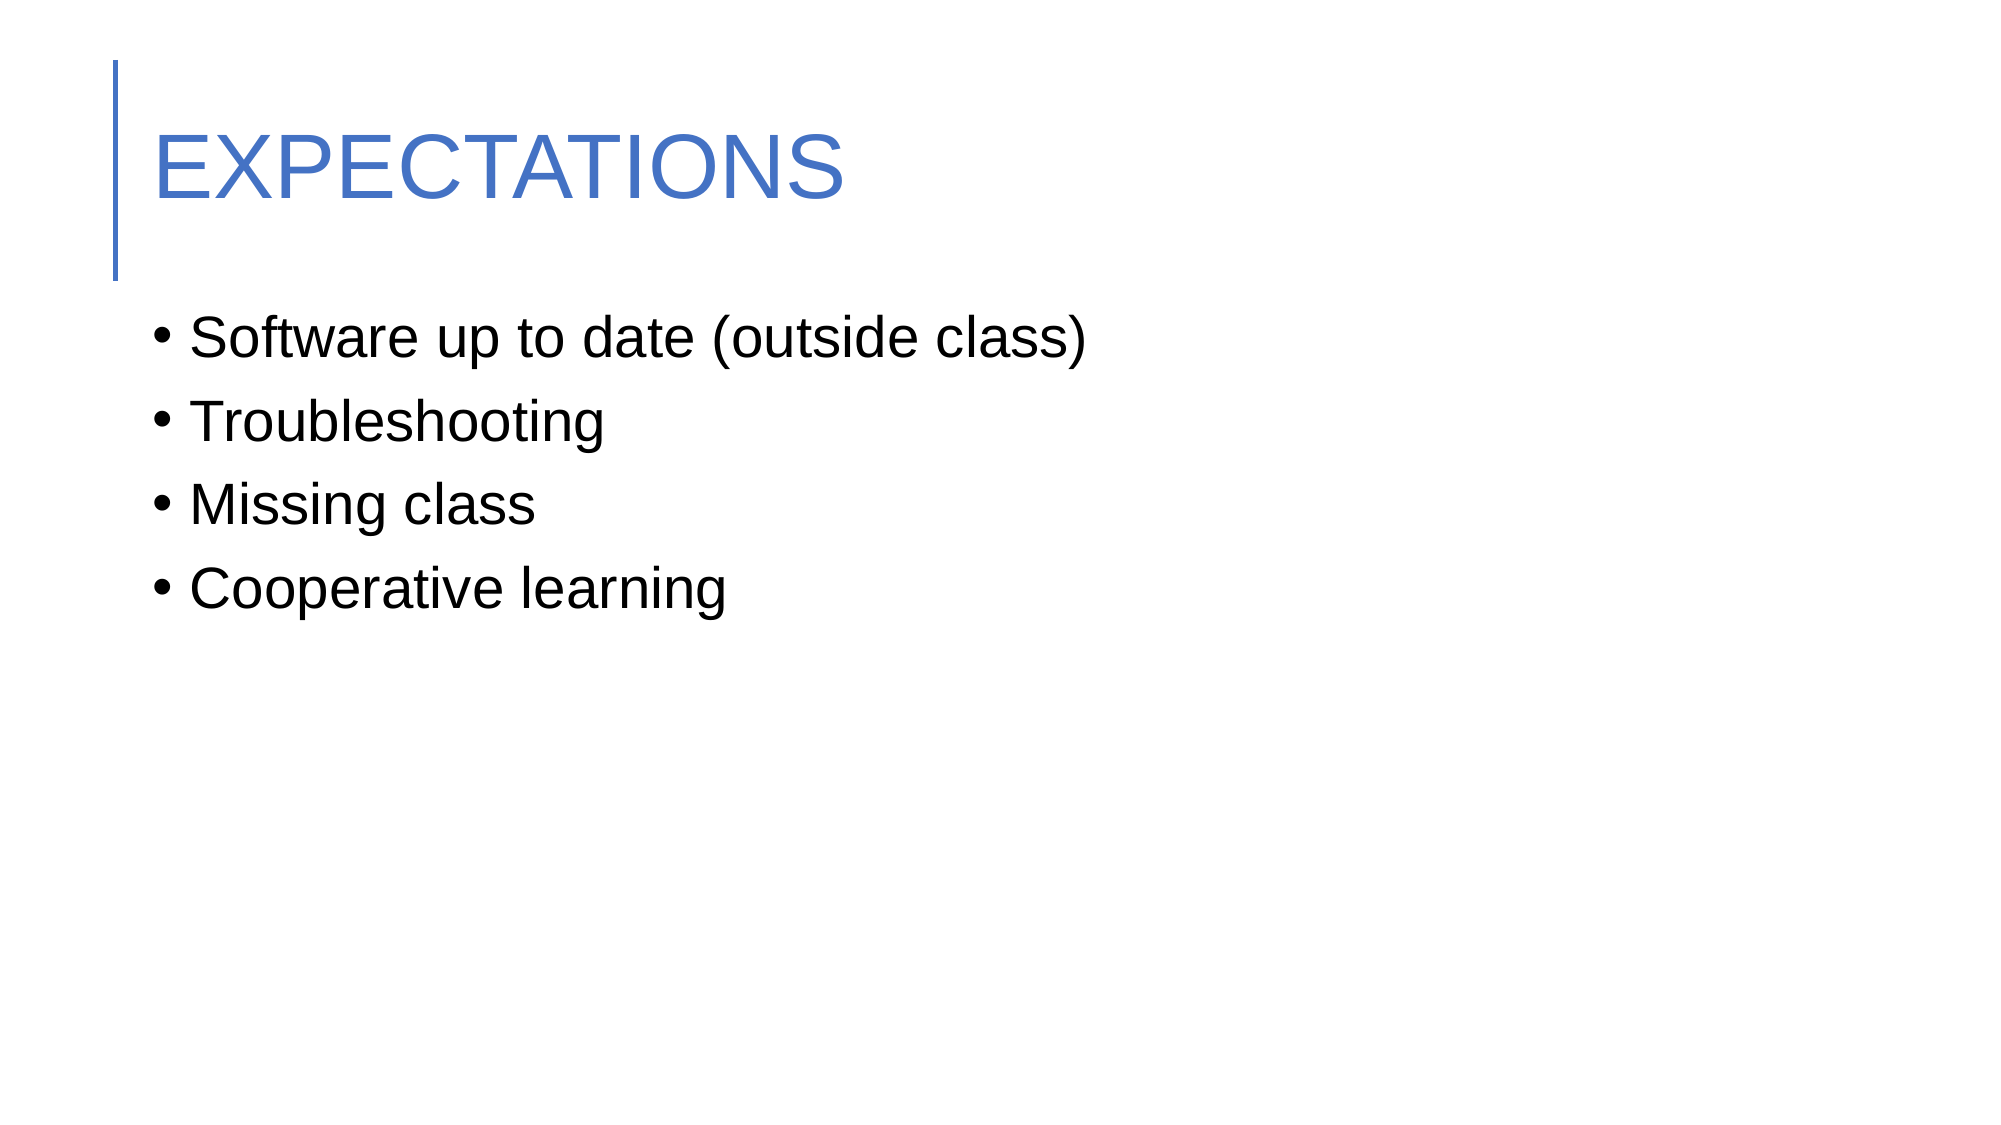

# EXPECTATIONS
Software up to date (outside class)
Troubleshooting
Missing class
Cooperative learning